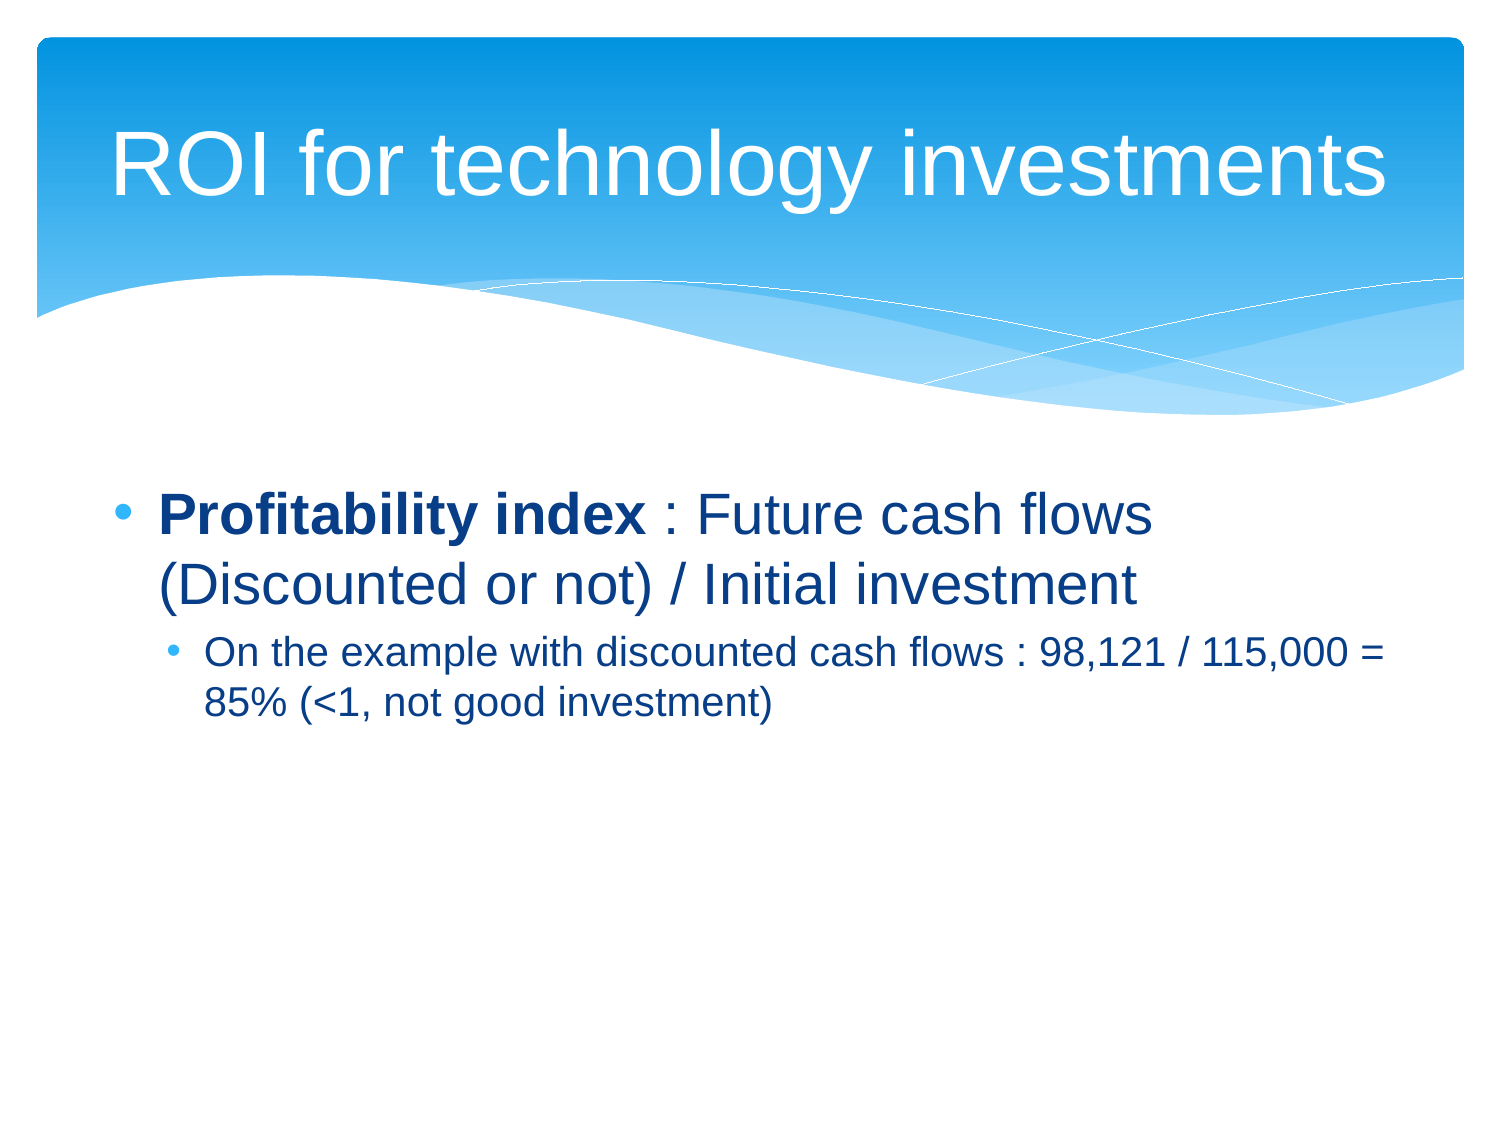

# ROI for technology investments

Profitability index : Future cash flows (Discounted or not) / Initial investment
On the example with discounted cash flows : 98,121 / 115,000 = 85% (<1, not good investment)